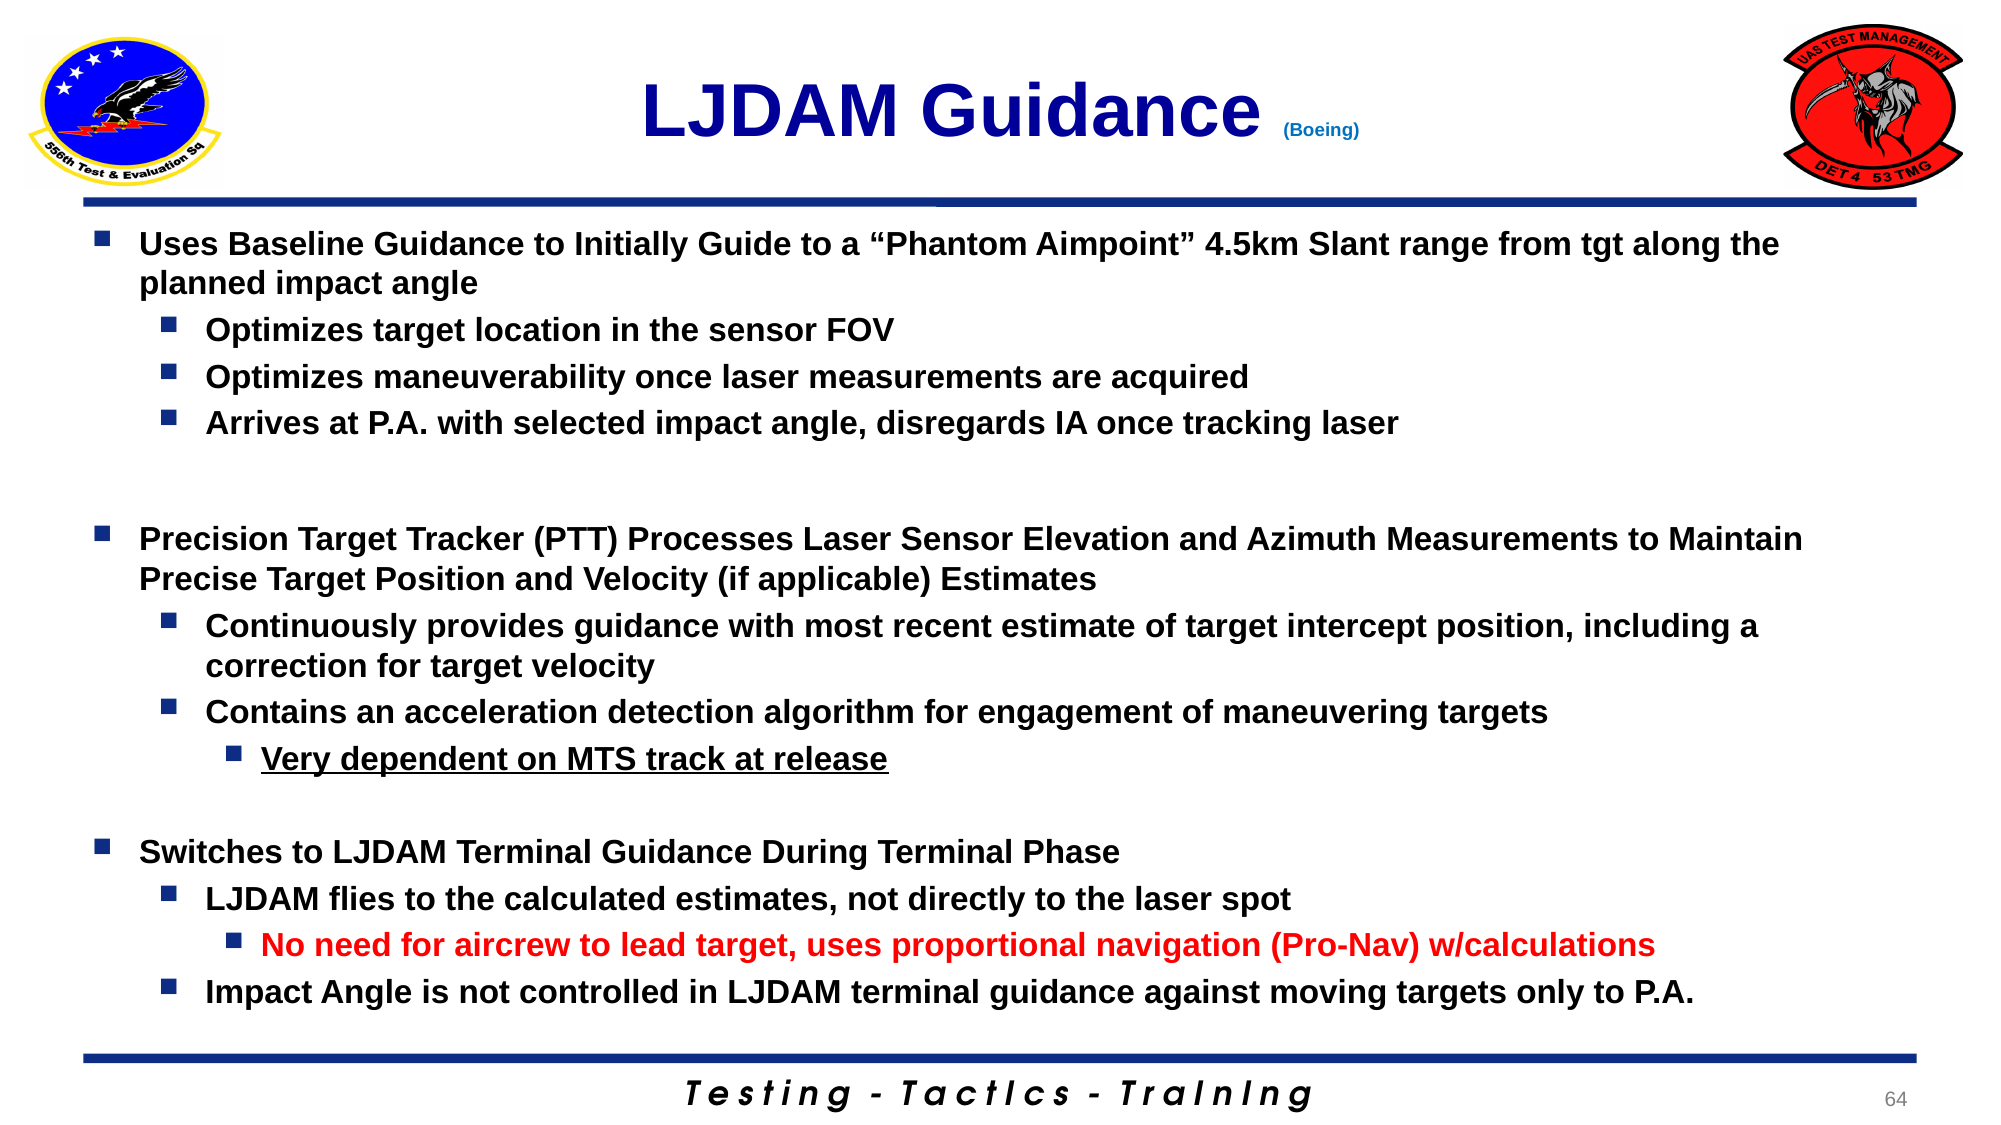

# LJDAM Guidance (Boeing)
Uses Baseline Guidance to Initially Guide to a “Phantom Aimpoint” 4.5km Slant range from tgt along the planned impact angle
Optimizes target location in the sensor FOV
Optimizes maneuverability once laser measurements are acquired
Arrives at P.A. with selected impact angle, disregards IA once tracking laser

Precision Target Tracker (PTT) Processes Laser Sensor Elevation and Azimuth Measurements to Maintain Precise Target Position and Velocity (if applicable) Estimates
Continuously provides guidance with most recent estimate of target intercept position, including a correction for target velocity
Contains an acceleration detection algorithm for engagement of maneuvering targets
Very dependent on MTS track at release

Switches to LJDAM Terminal Guidance During Terminal Phase
LJDAM flies to the calculated estimates, not directly to the laser spot
No need for aircrew to lead target, uses proportional navigation (Pro-Nav) w/calculations
Impact Angle is not controlled in LJDAM terminal guidance against moving targets only to P.A.

64